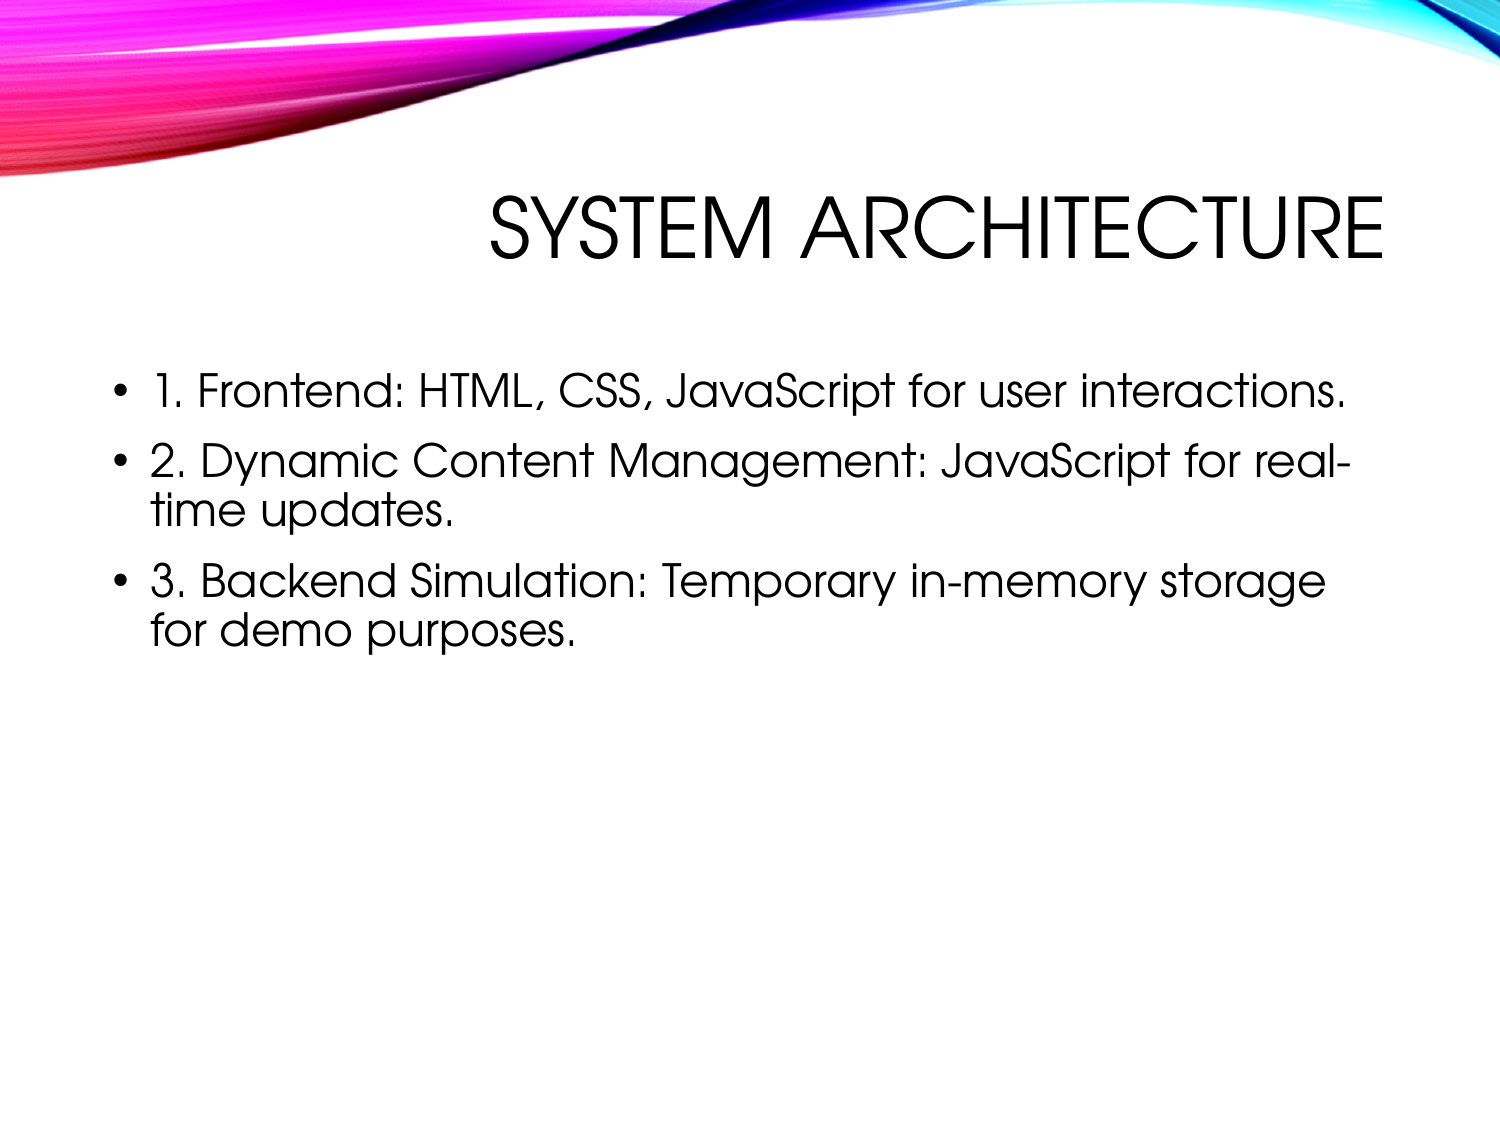

# System Architecture
1. Frontend: HTML, CSS, JavaScript for user interactions.
2. Dynamic Content Management: JavaScript for real-time updates.
3. Backend Simulation: Temporary in-memory storage for demo purposes.